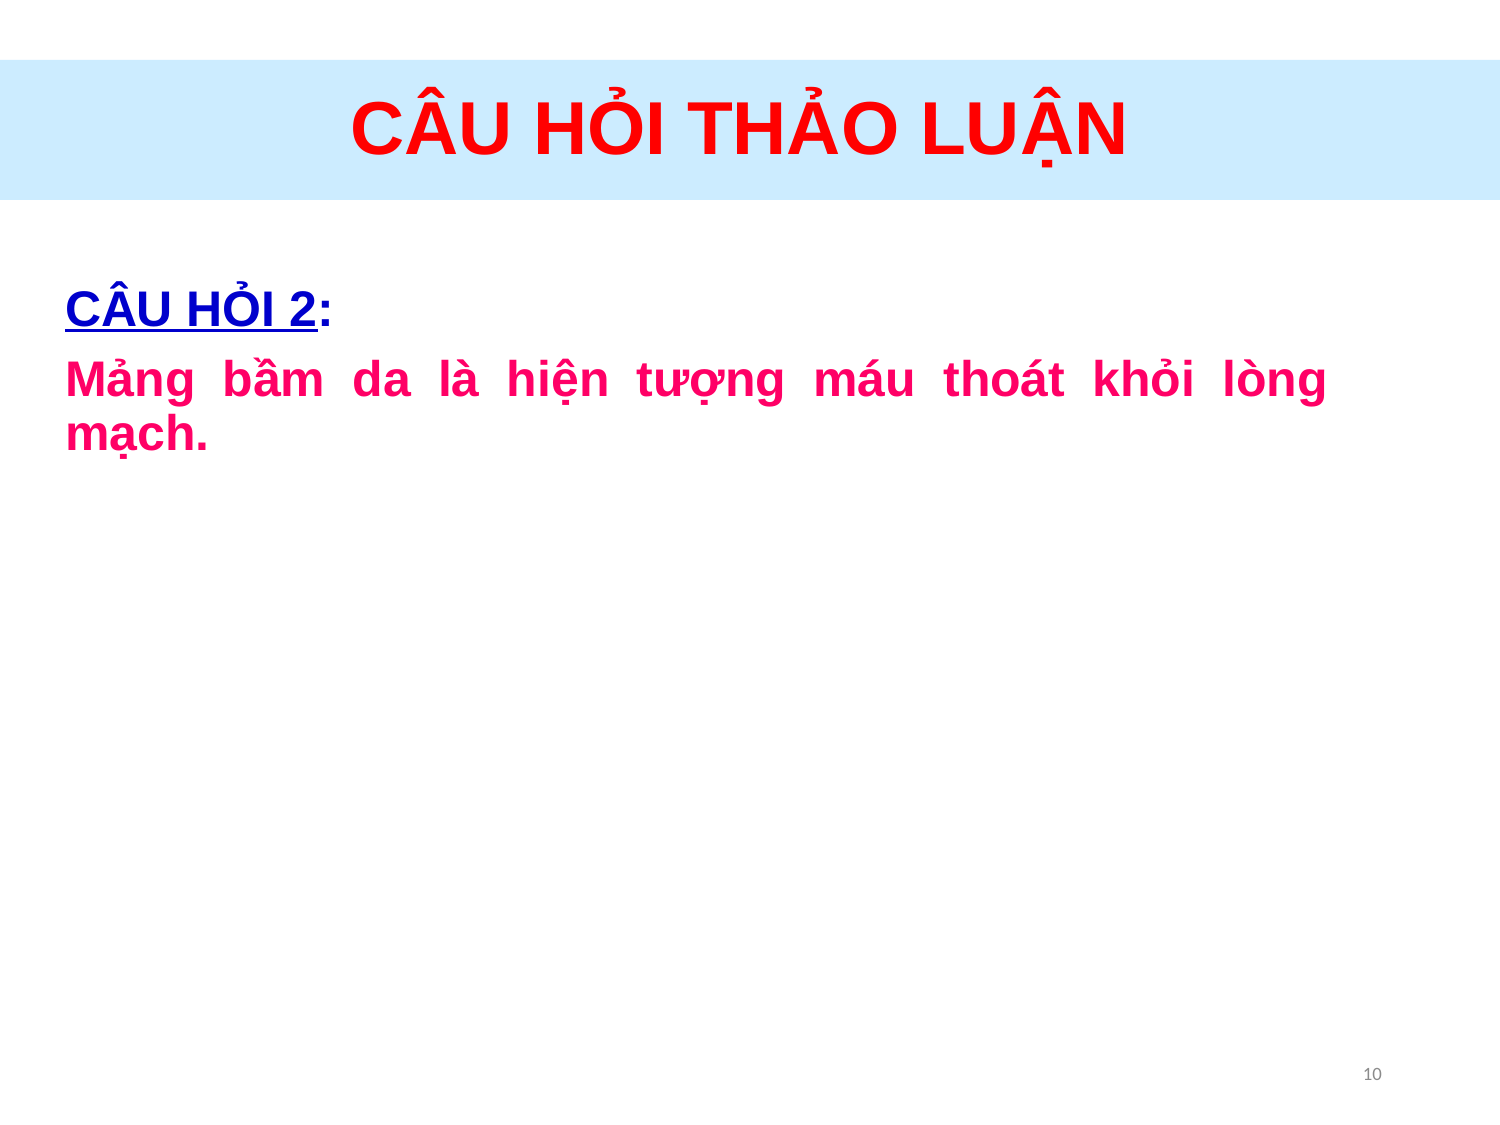

# CÂU HỎI THẢO LUẬN

CÂU HỎI 2:
Mảng bầm da là hiện tượng máu thoát khỏi lòng mạch.
10